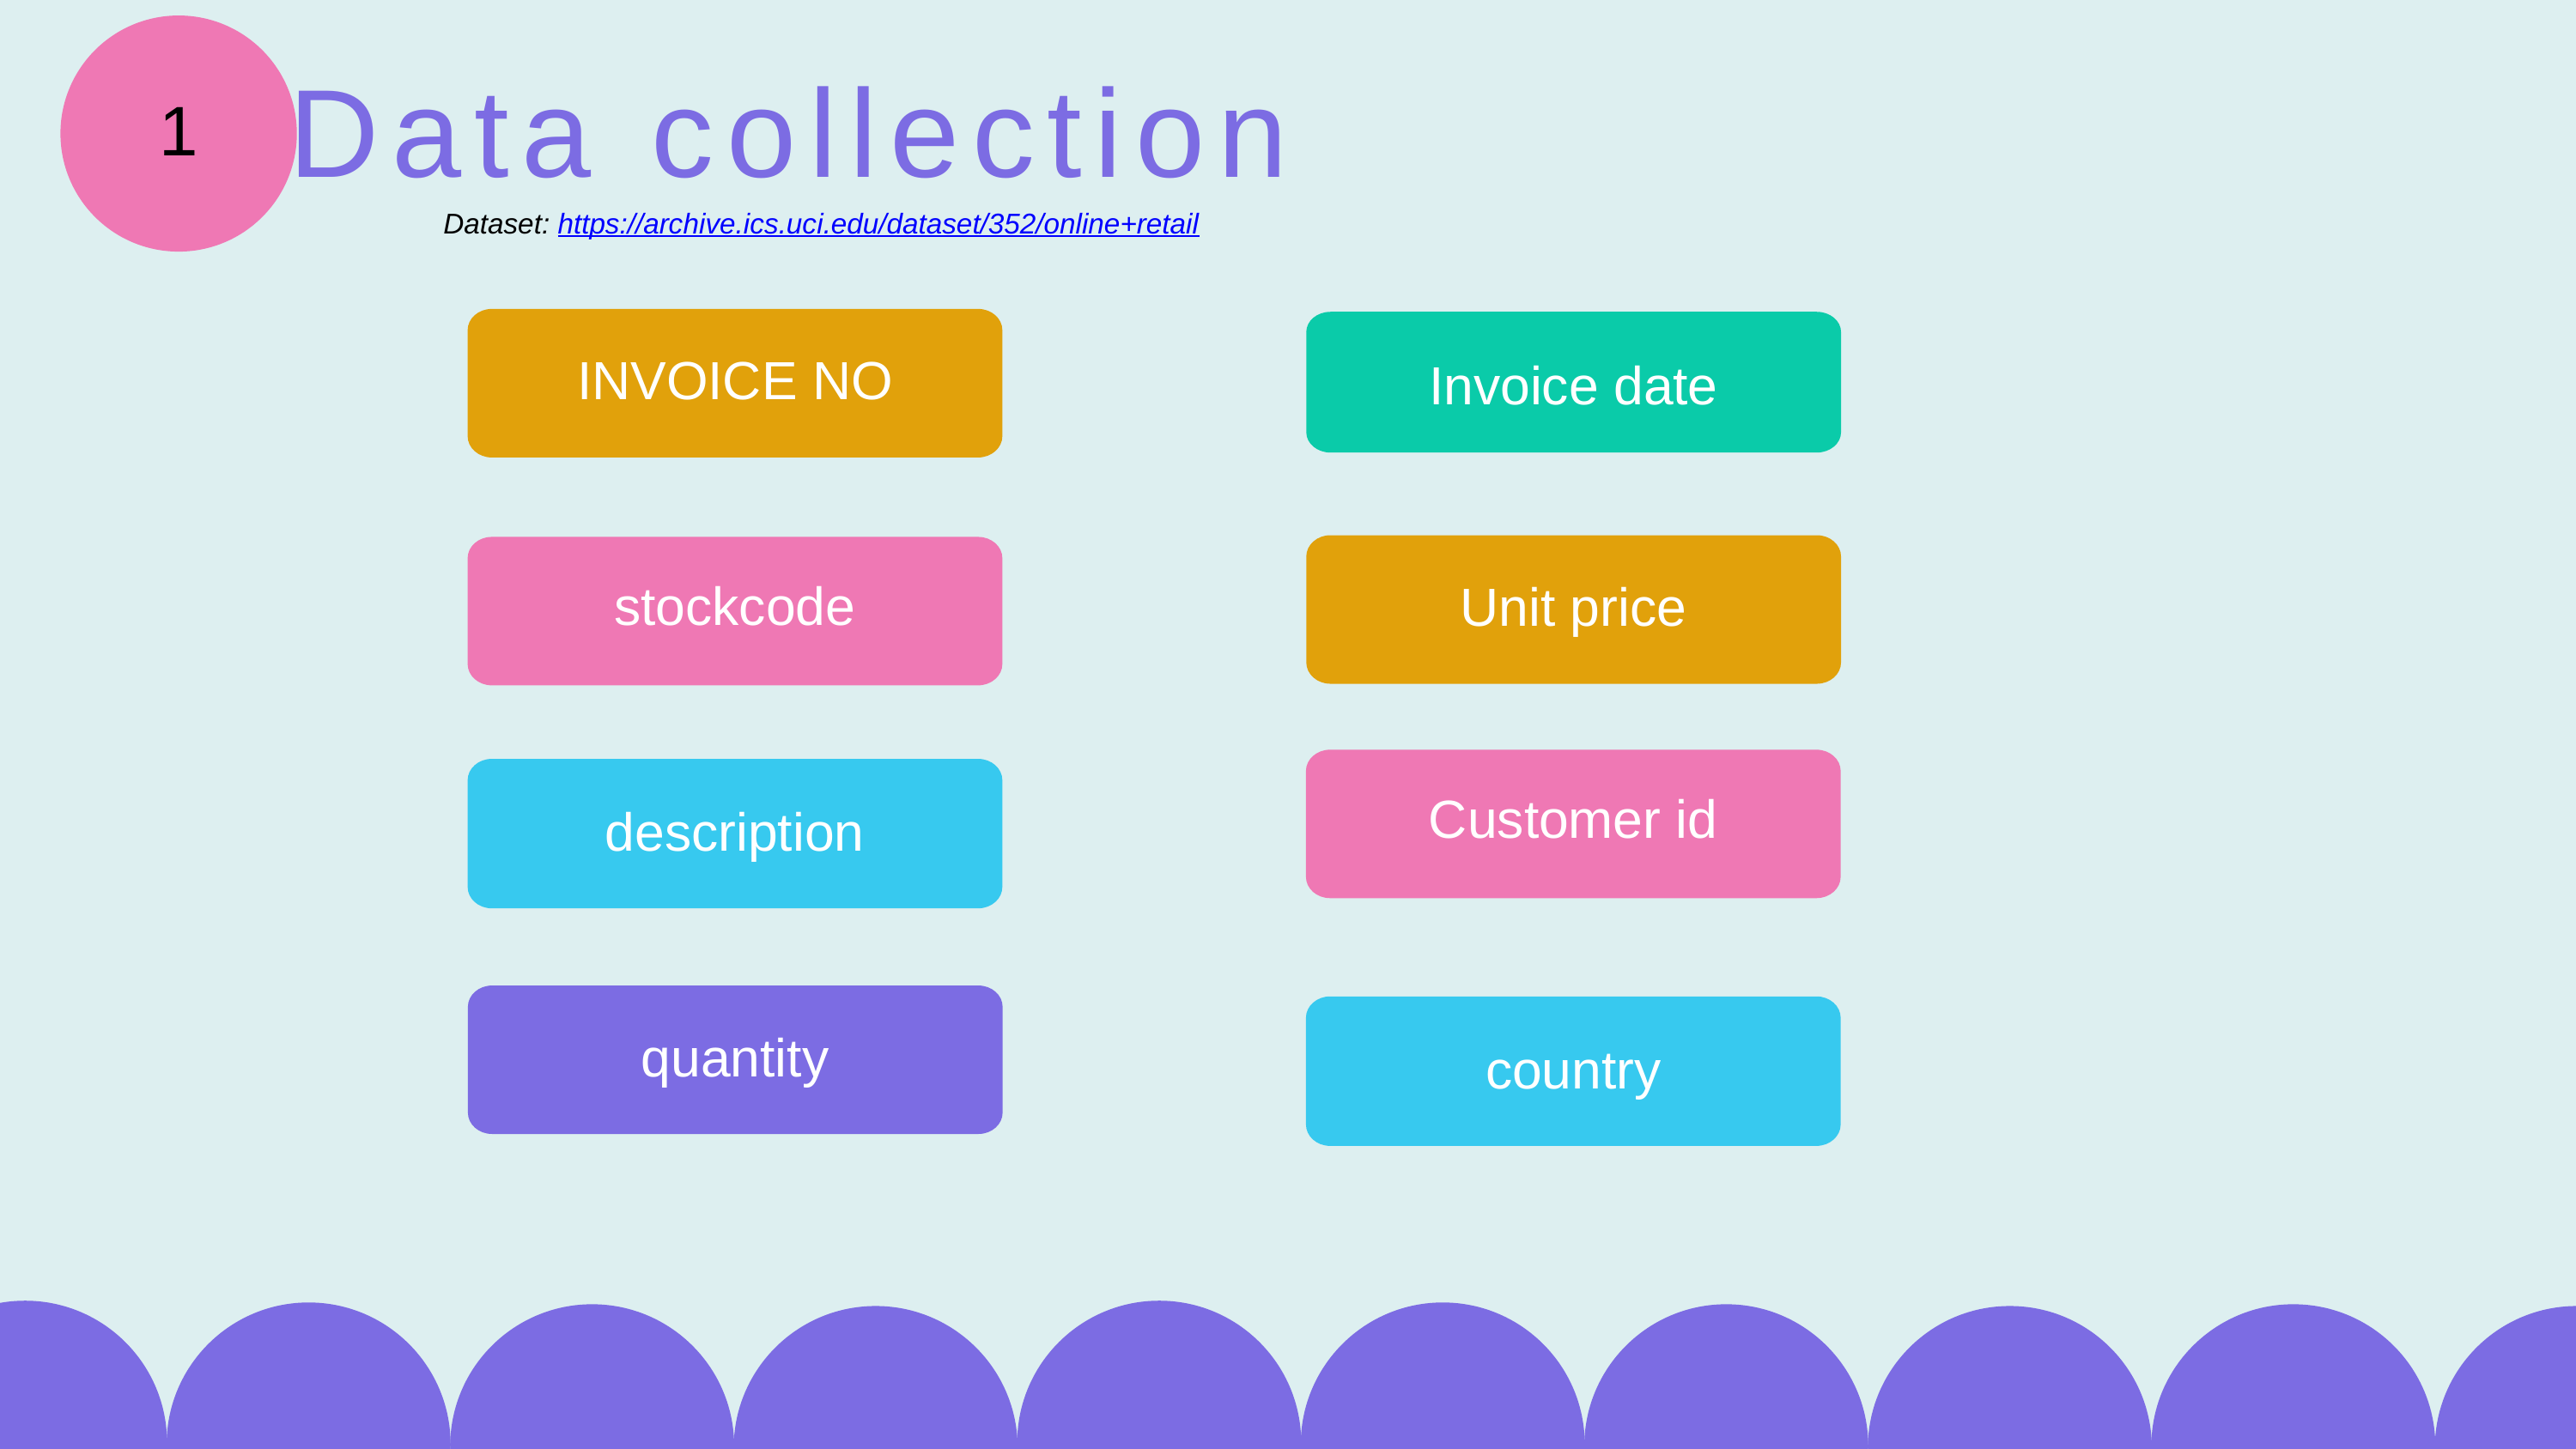

1
Data collection
Dataset: https://archive.ics.uci.edu/dataset/352/online+retail

INVOICE NO

Invoice date

stockcode

Unit price

Customer id

description

quantity

country